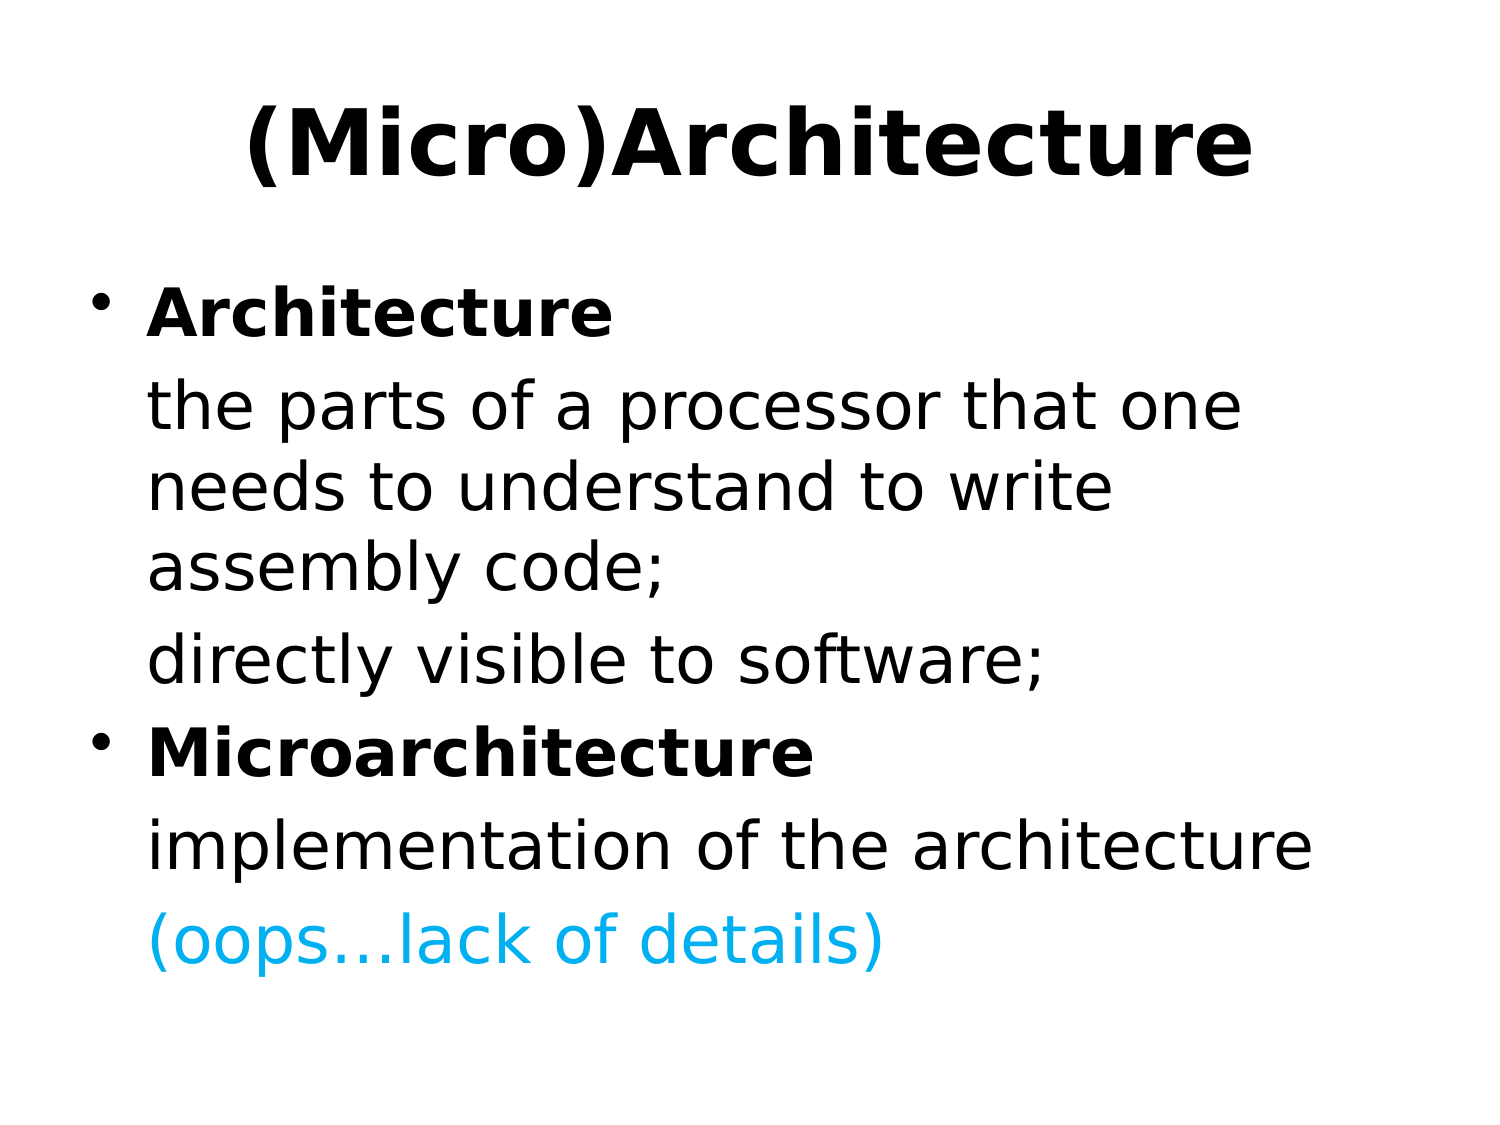

# (Micro)Architecture
Architecture
	the parts of a processor that one needs to understand to write assembly code;
	directly visible to software;
Microarchitecture
	implementation of the architecture
	(oops…lack of details)